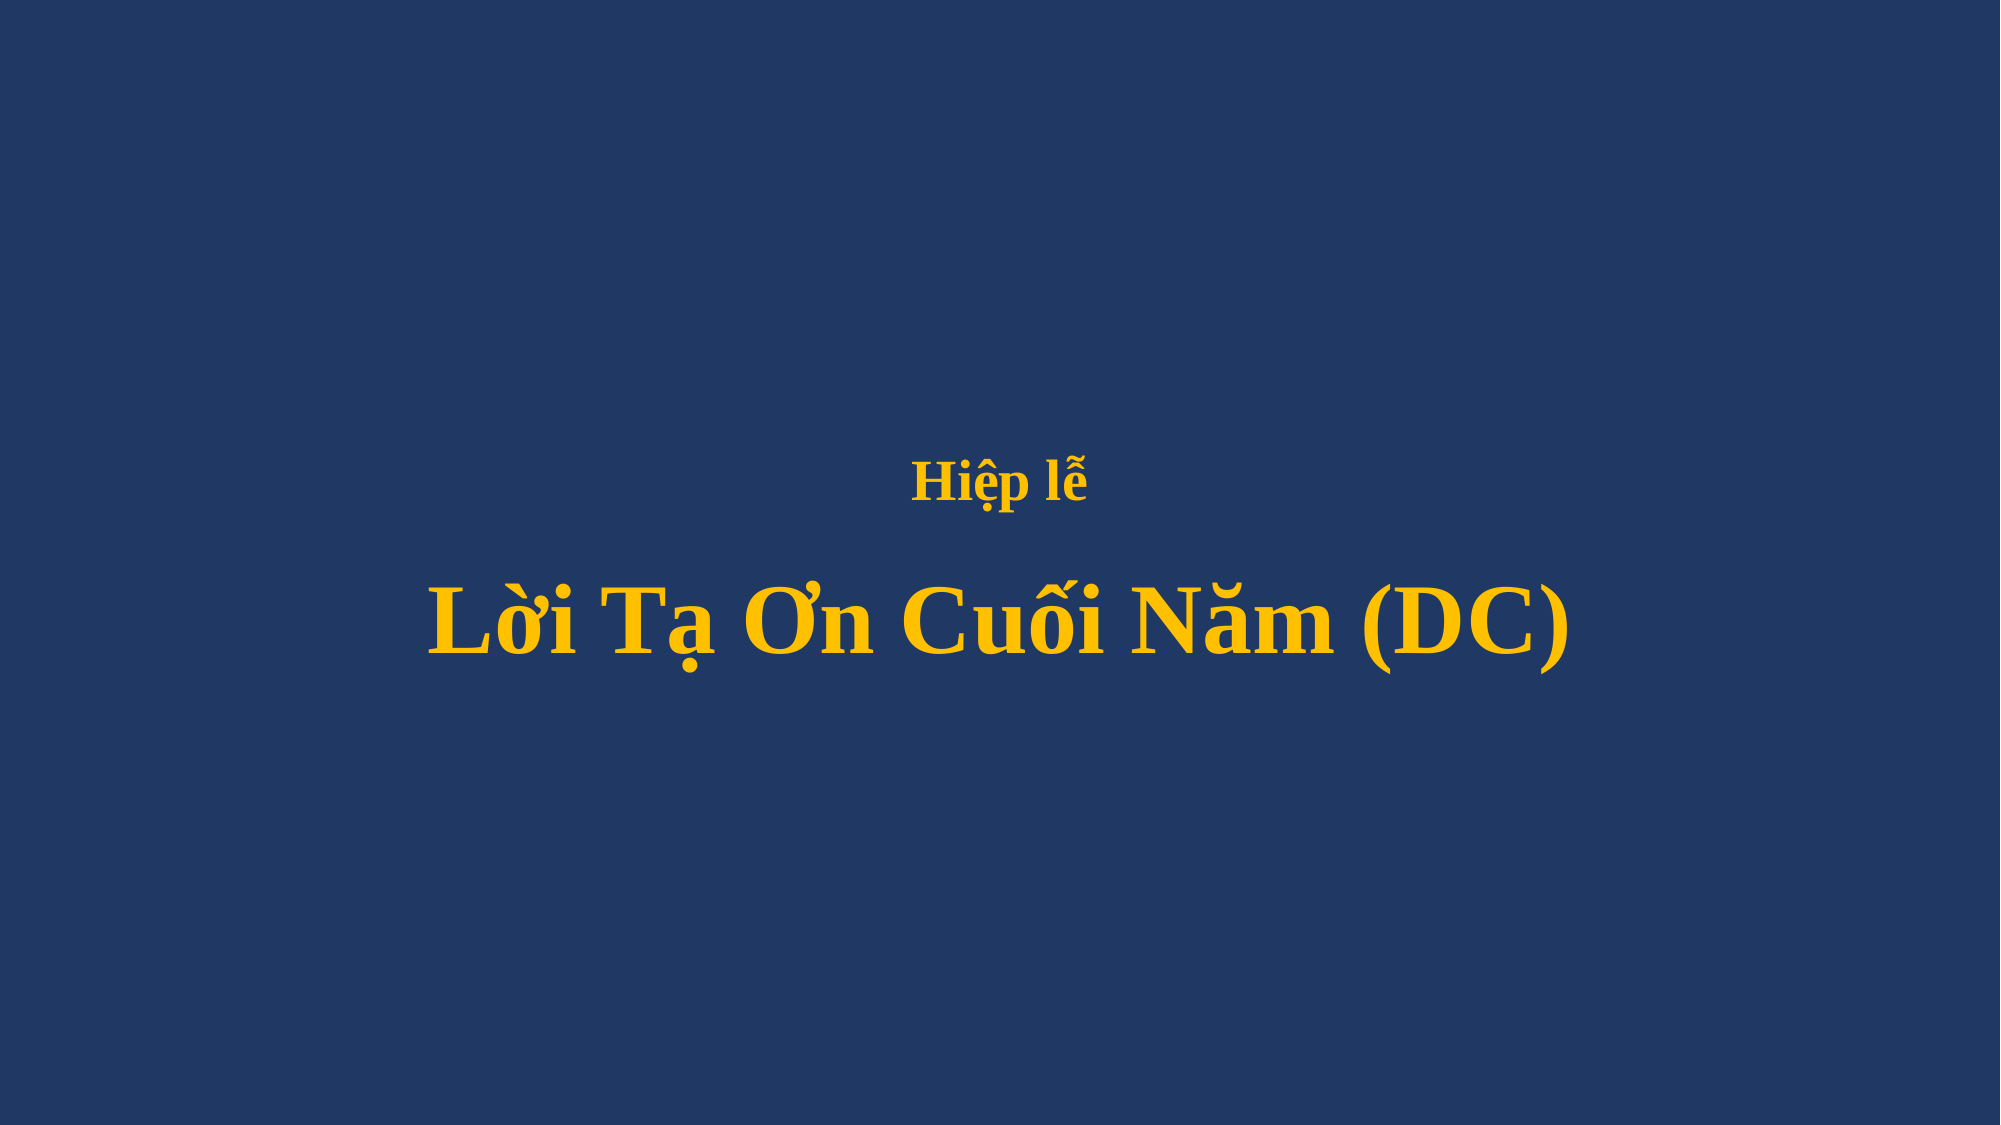

# Hiệp lễ Lời Tạ Ơn Cuối Năm (DC)